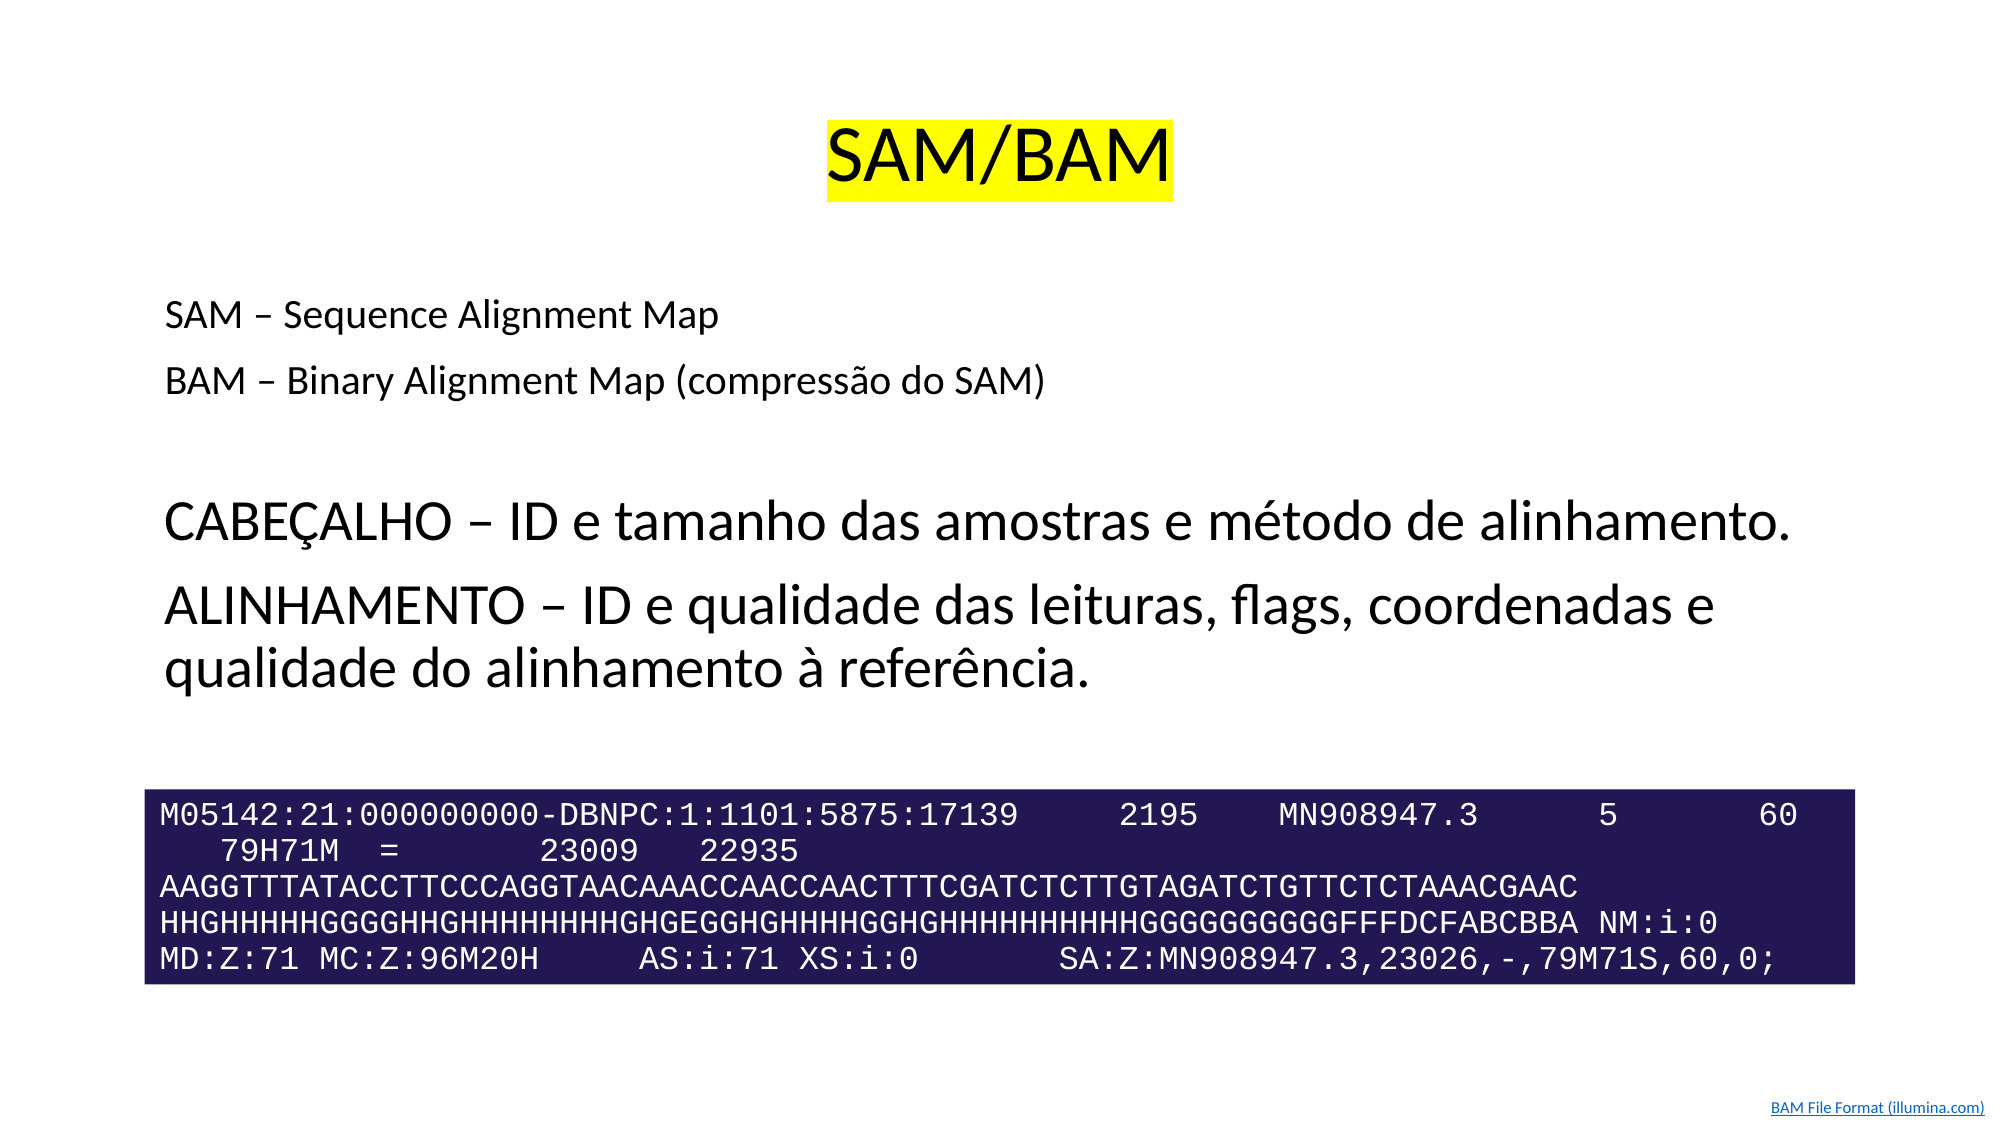

# SAM/BAM
SAM – Sequence Alignment Map
BAM – Binary Alignment Map (compressão do SAM)

CABEÇALHO – ID e tamanho das amostras e método de alinhamento.
ALINHAMENTO – ID e qualidade das leituras, flags, coordenadas e qualidade do alinhamento à referência.

M05142:21:000000000-DBNPC:1:1101:5875:17139     2195    MN908947.3      5       60      79H71M  =       23009   22935   AAGGTTTATACCTTCCCAGGTAACAAACCAACCAACTTTCGATCTCTTGTAGATCTGTTCTCTAAACGAAC      HHGHHHHHGGGGHHGHHHHHHHHGHGEGGHGHHHHGGHGHHHHHHHHHHGGGGGGGGGGFFFDCFABCBBA NM:i:0  MD:Z:71 MC:Z:96M20H     AS:i:71 XS:i:0       SA:Z:MN908947.3,23026,-,79M71S,60,0;
BAM File Format (illumina.com)